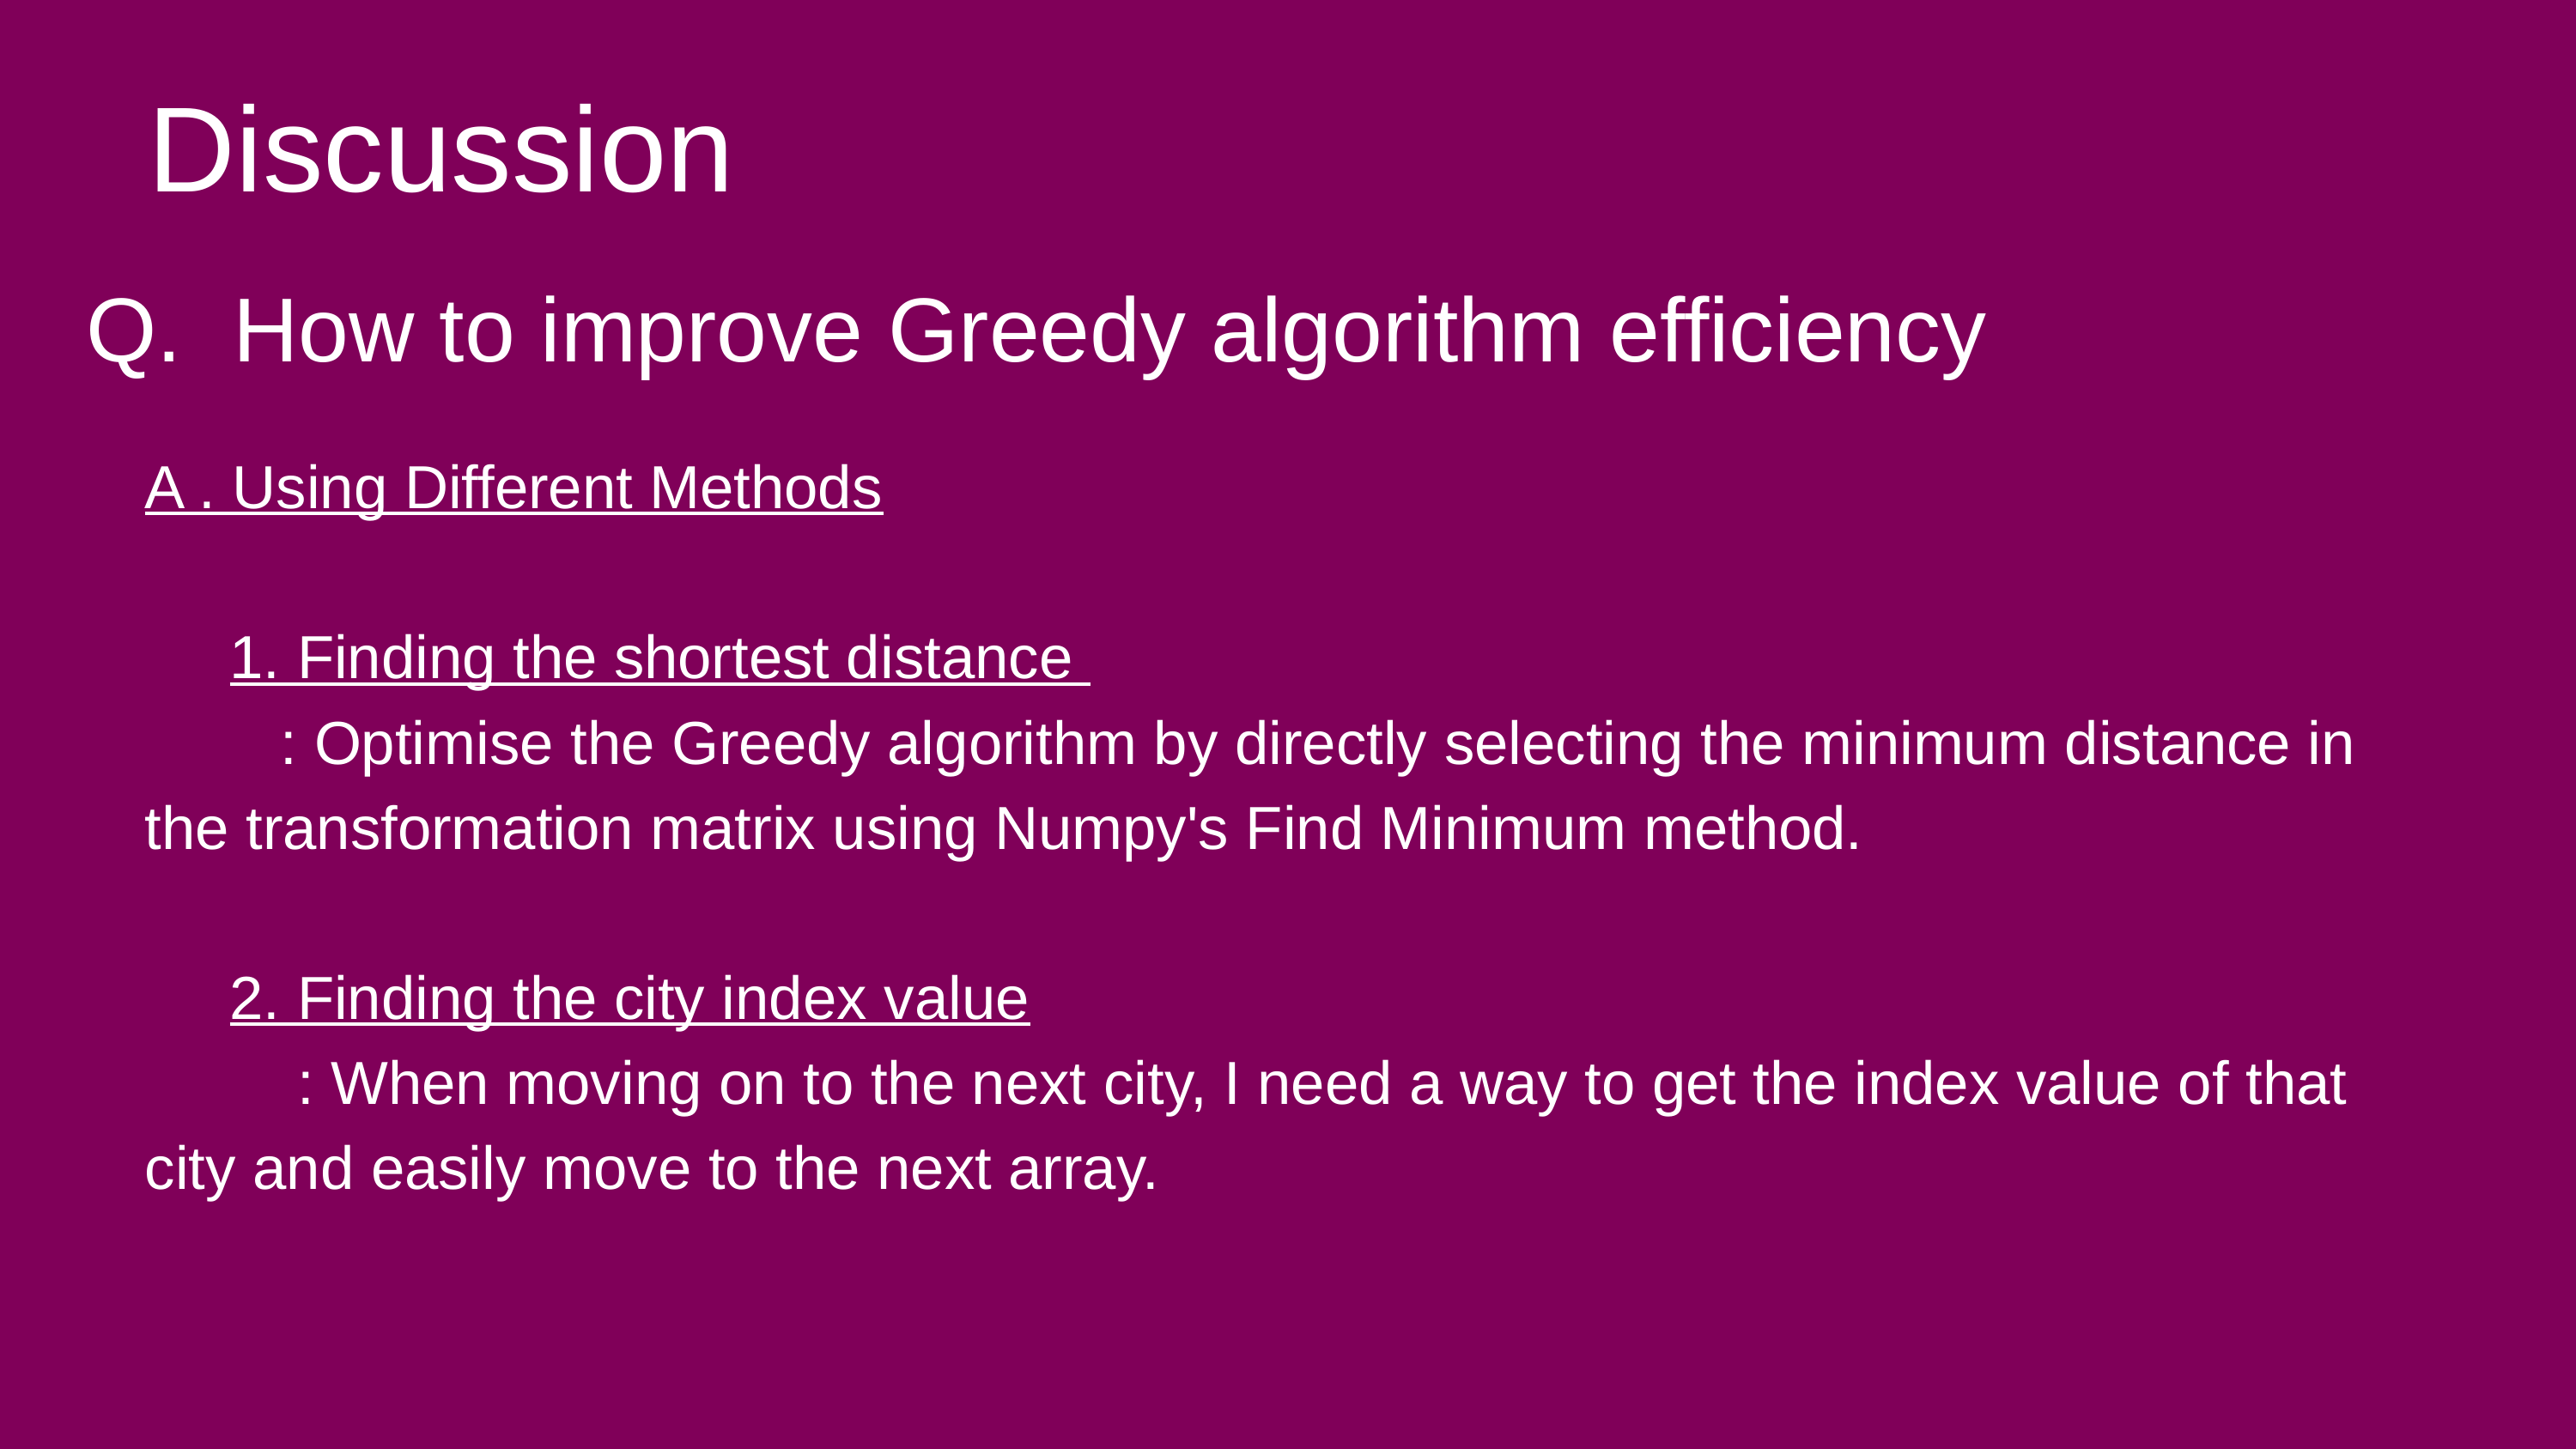

Discussion
Q.  How to improve Greedy algorithm efficiency

A . Using Different Methods

     1. Finding the shortest distance
        : Optimise the Greedy algorithm by directly selecting the minimum distance in the transformation matrix using Numpy's Find Minimum method.

     2. Finding the city index value
         : When moving on to the next city, I need a way to get the index value of that city and easily move to the next array.